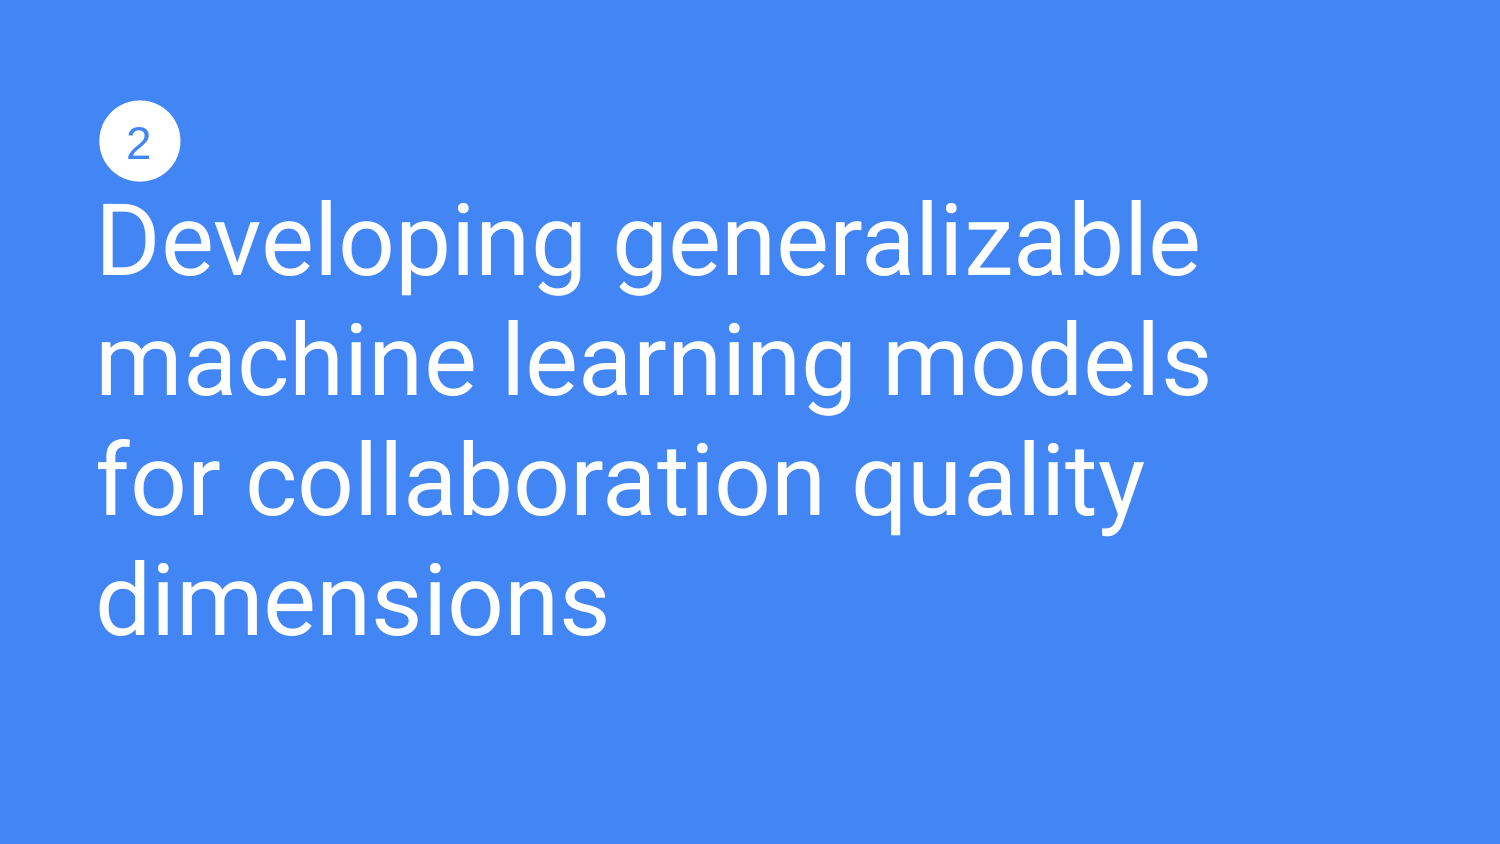

# Developing generalizable machine learning models for collaboration quality dimensions
2